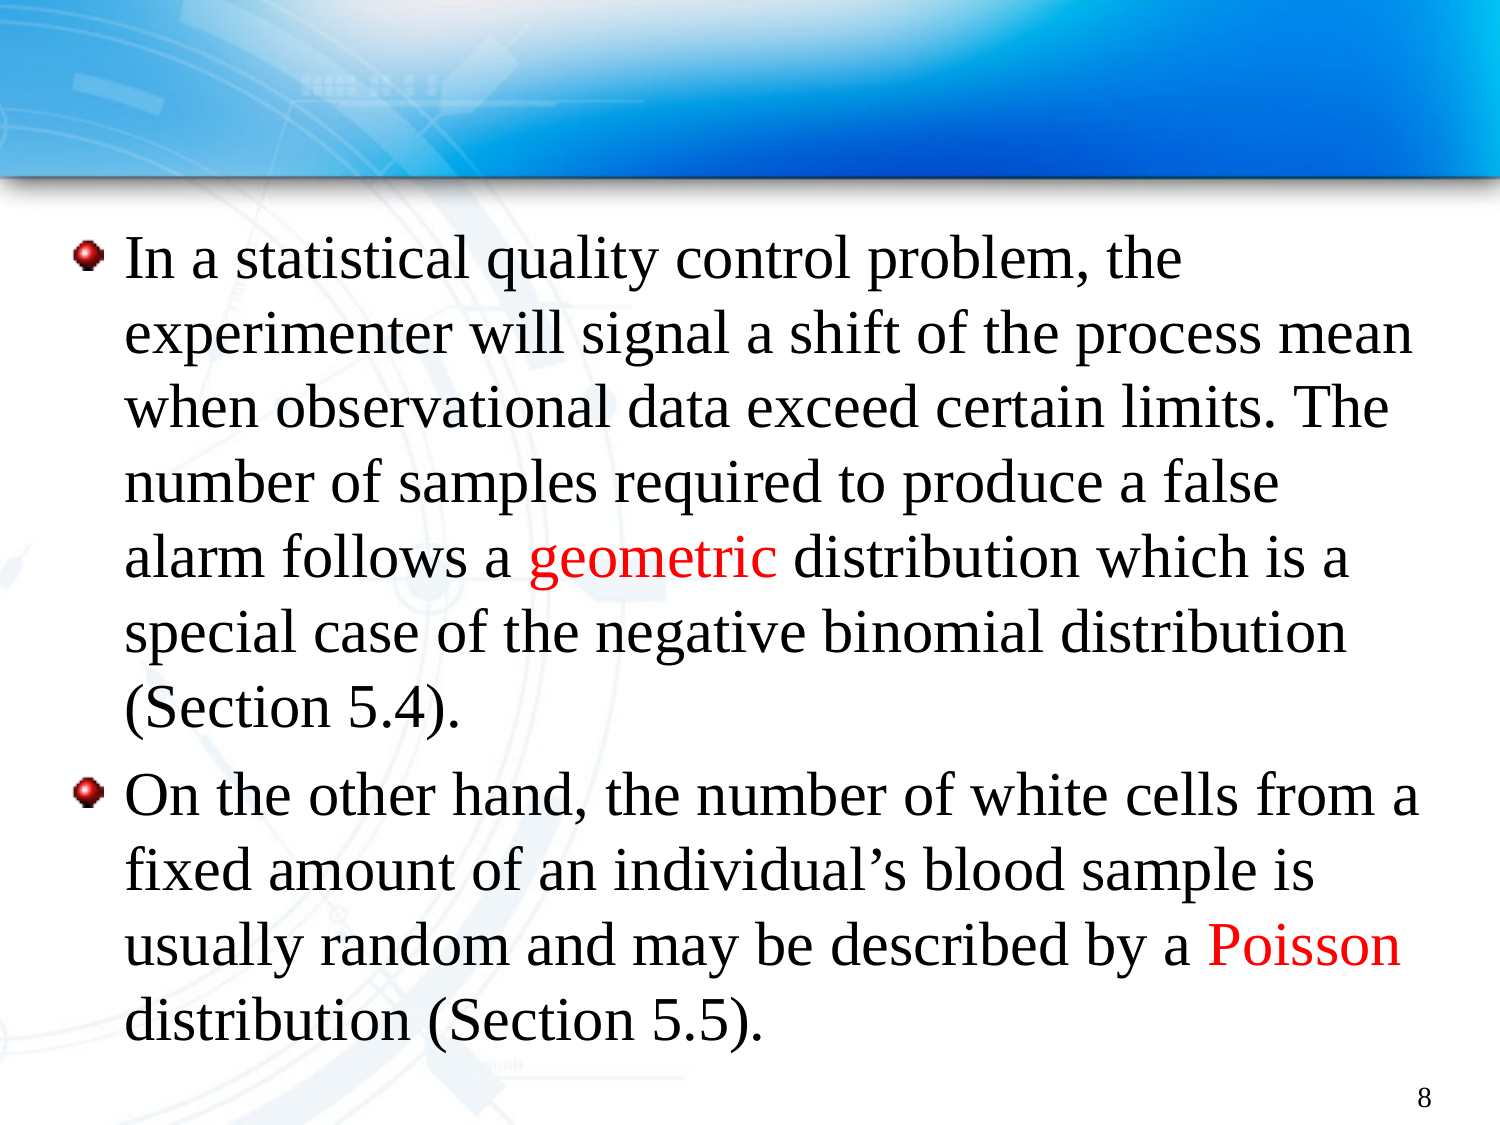

#
In a statistical quality control problem, the experimenter will signal a shift of the process mean when observational data exceed certain limits. The number of samples required to produce a false alarm follows a geometric distribution which is a special case of the negative binomial distribution (Section 5.4).
On the other hand, the number of white cells from a fixed amount of an individual’s blood sample is usually random and may be described by a Poisson distribution (Section 5.5).

8